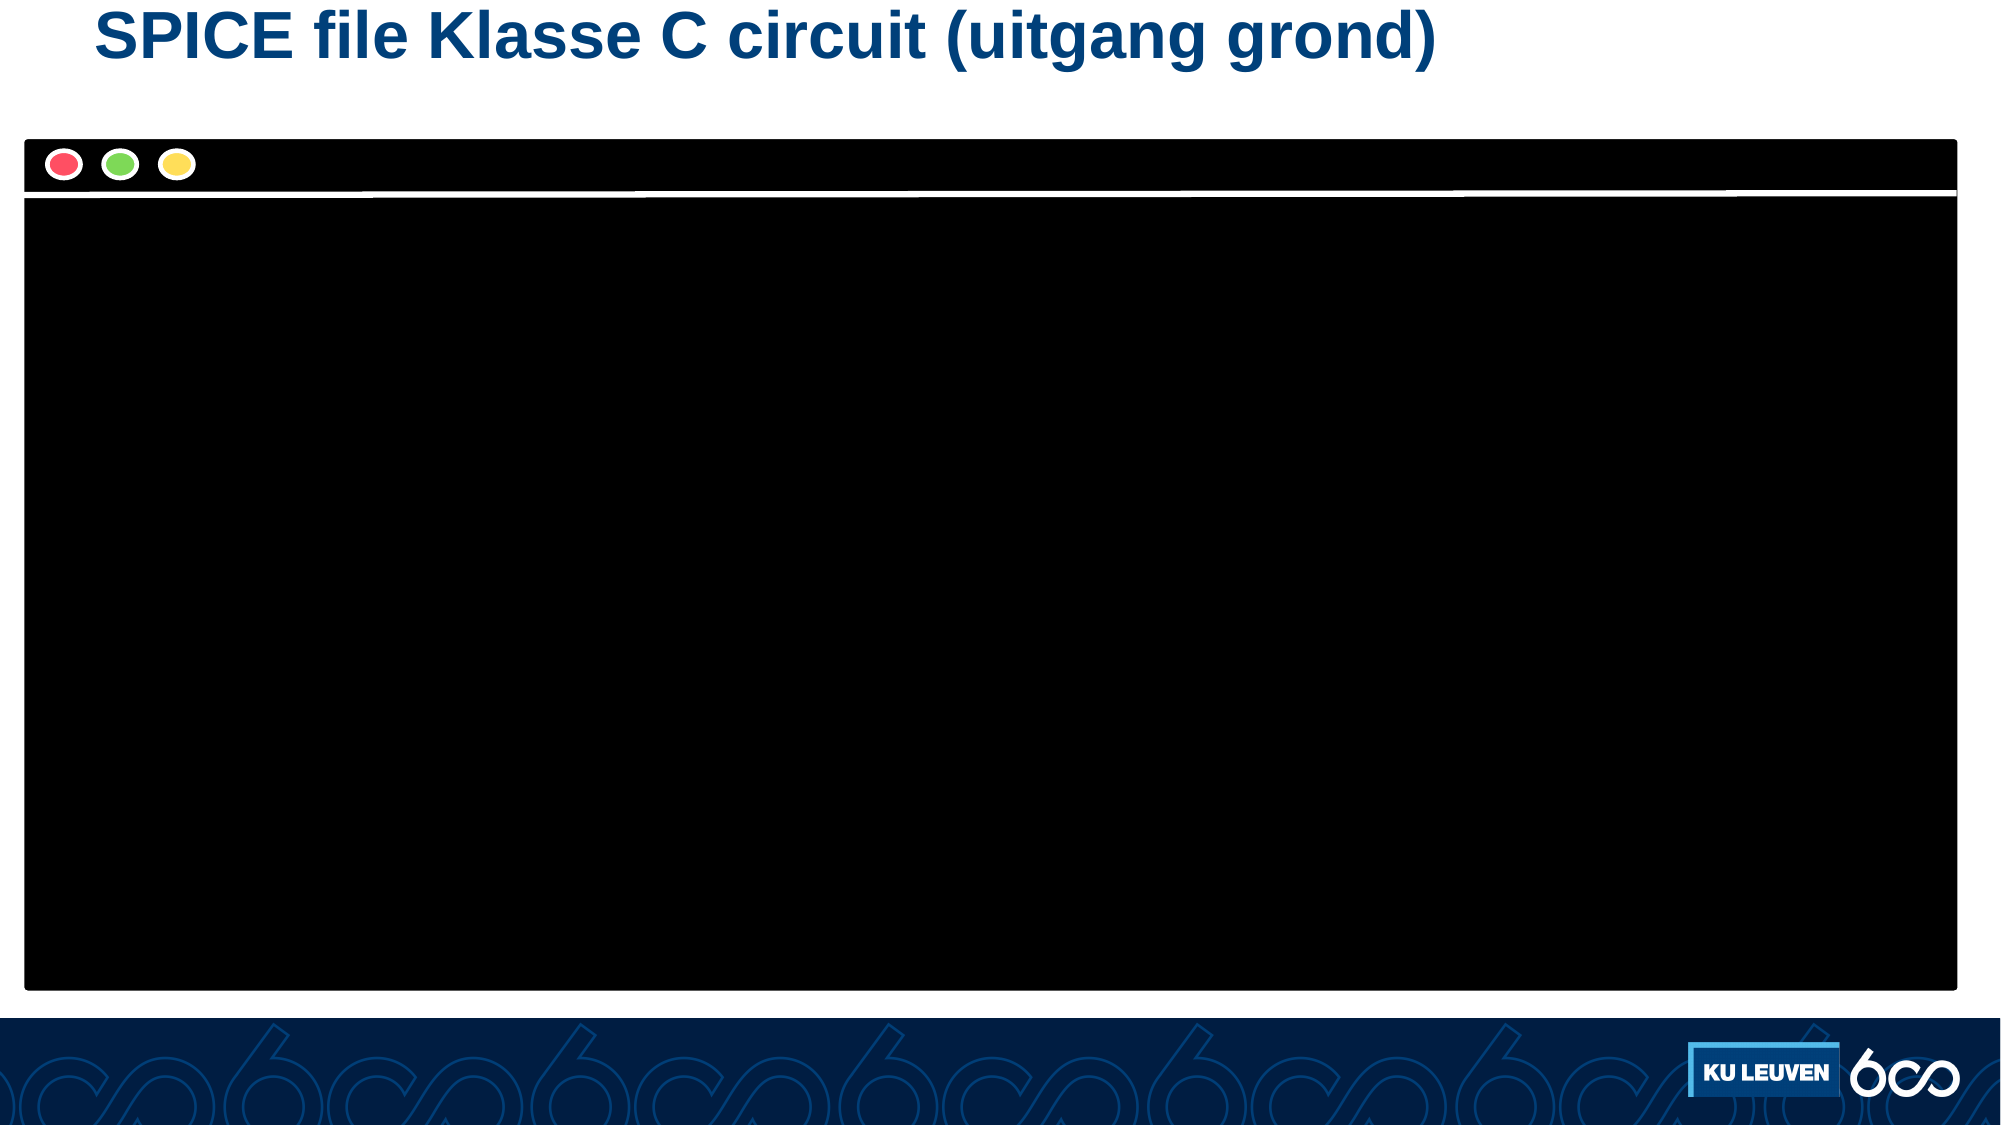

# SPICE file Klasse C circuit (uitgang grond)